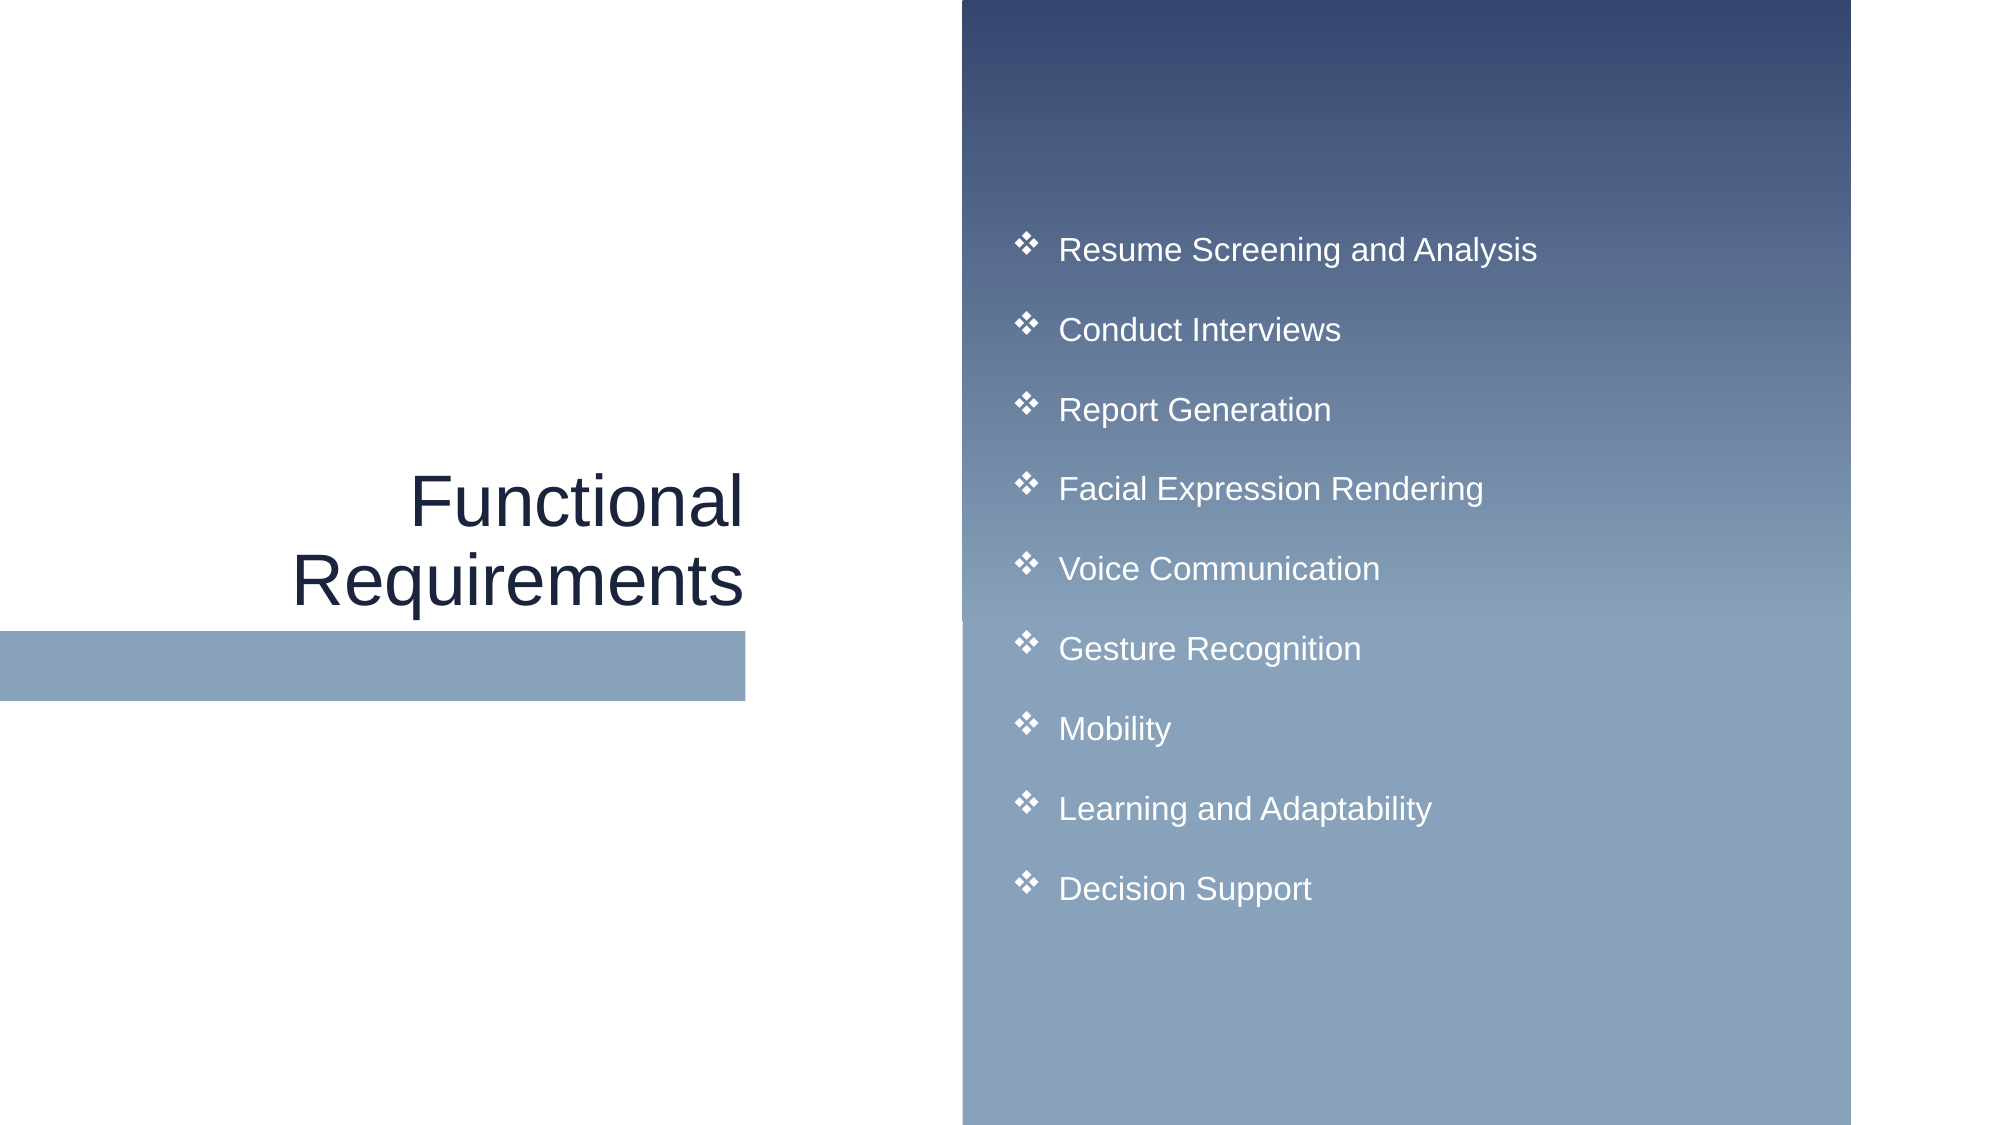

Resume Screening and Analysis
Conduct Interviews
Report Generation
Facial Expression Rendering
Voice Communication
Gesture Recognition
Mobility
Learning and Adaptability
Decision Support

Functional Requirements
Non Functional Requirements